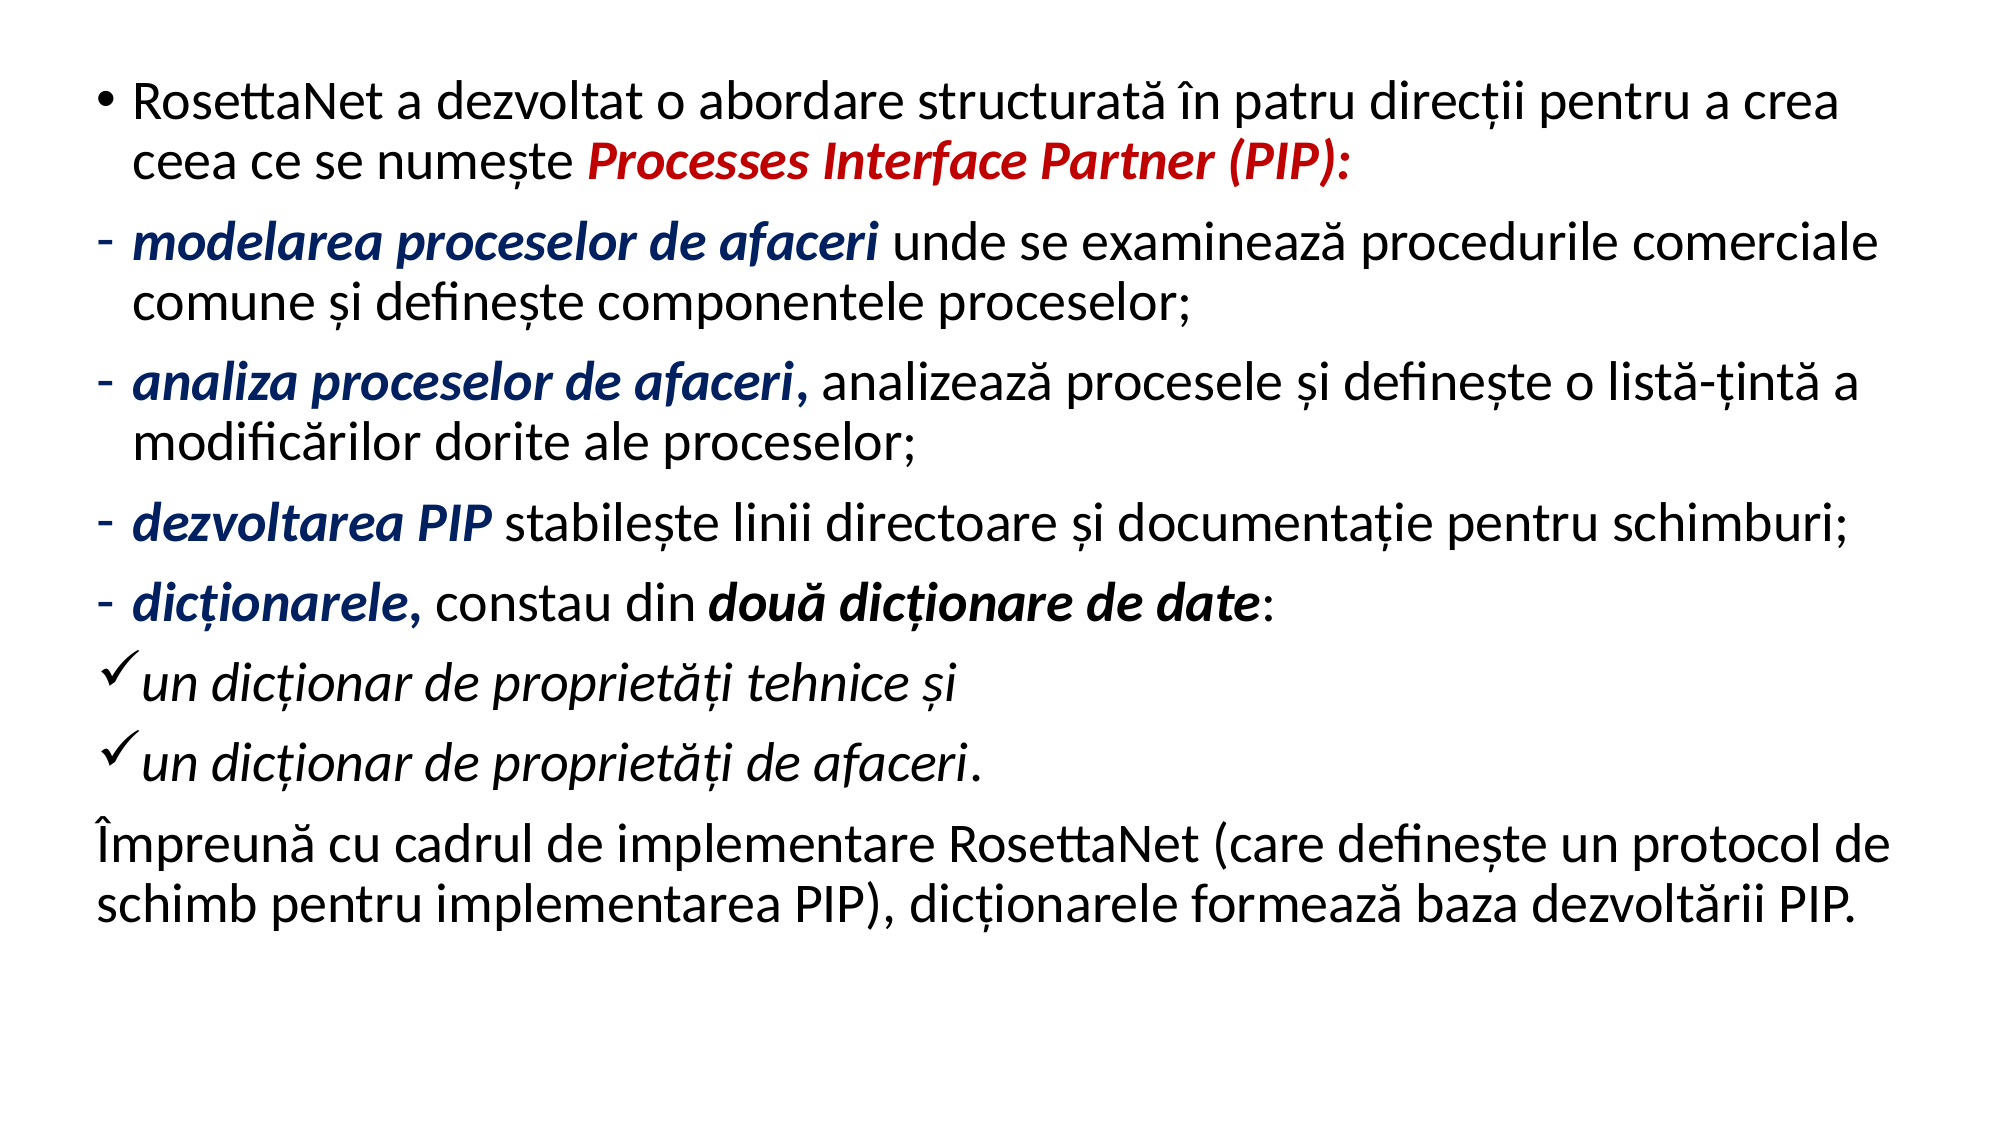

RosettaNet a dezvoltat o abordare structurată în patru direcţii pentru a crea ceea ce se numeşte Processes Interface Partner (PIP):
modelarea proceselor de afaceri unde se examinează procedurile comerciale comune şi defineşte componentele proceselor;
analiza proceselor de afaceri, analizează procesele şi defineşte o listă-ţintă a modificărilor dorite ale proceselor;
dezvoltarea PIP stabileşte linii directoare şi documentaţie pentru schimburi;
dicţionarele, constau din două dicţionare de date:
un dicţionar de proprietăţi tehnice şi
un dicţionar de proprietăţi de afaceri.
Împreună cu cadrul de implementare RosettaNet (care defineşte un protocol de schimb pentru implementarea PIP), dicţionarele formează baza dezvoltării PIP.